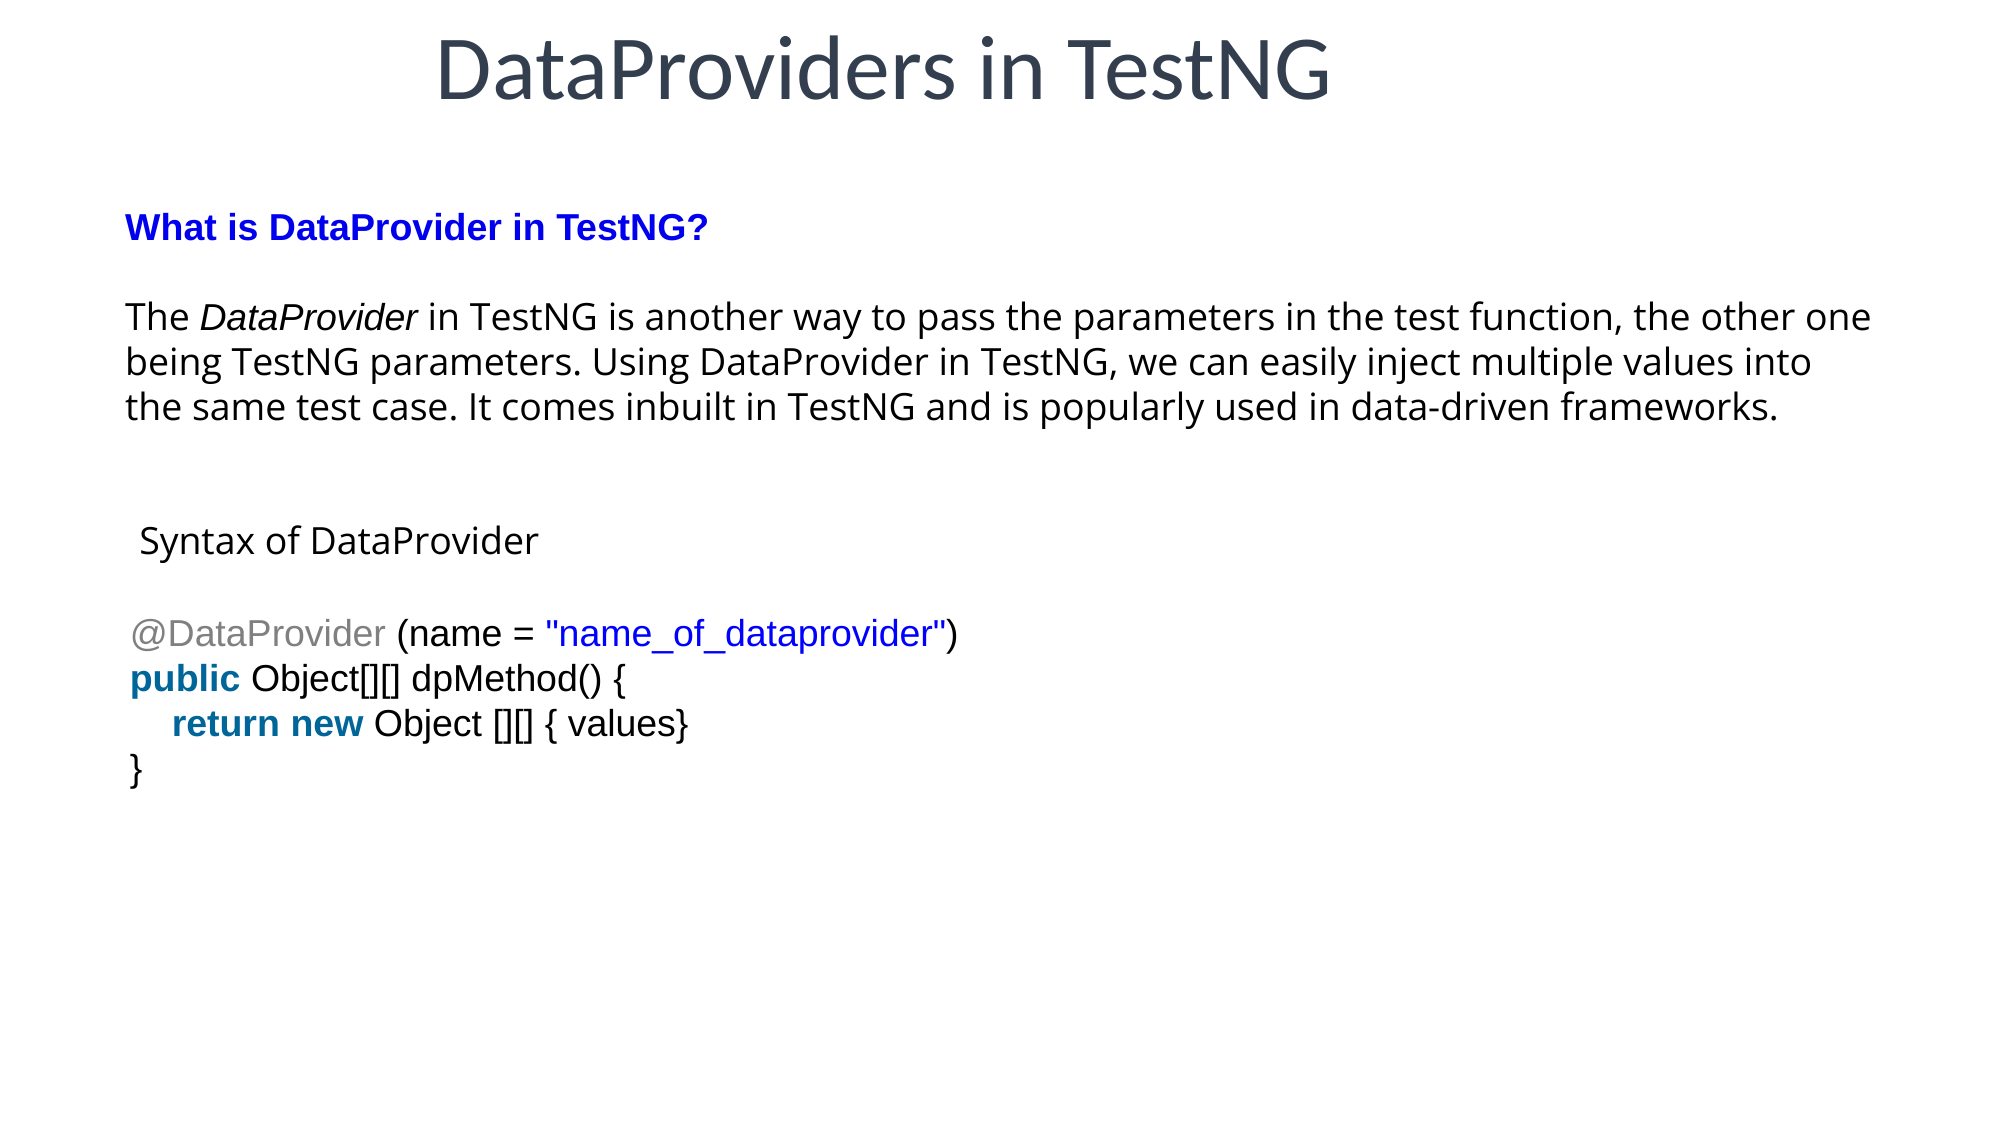

# DataProviders in TestNG
What is DataProvider in TestNG?

The DataProvider in TestNG is another way to pass the parameters in the test function, the other one being TestNG parameters. Using DataProvider in TestNG, we can easily inject multiple values into the same test case. It comes inbuilt in TestNG and is popularly used in data-driven frameworks.
Syntax of DataProvider
@DataProvider (name = "name_of_dataprovider")
public Object[][] dpMethod() {
    return new Object [][] { values}
}